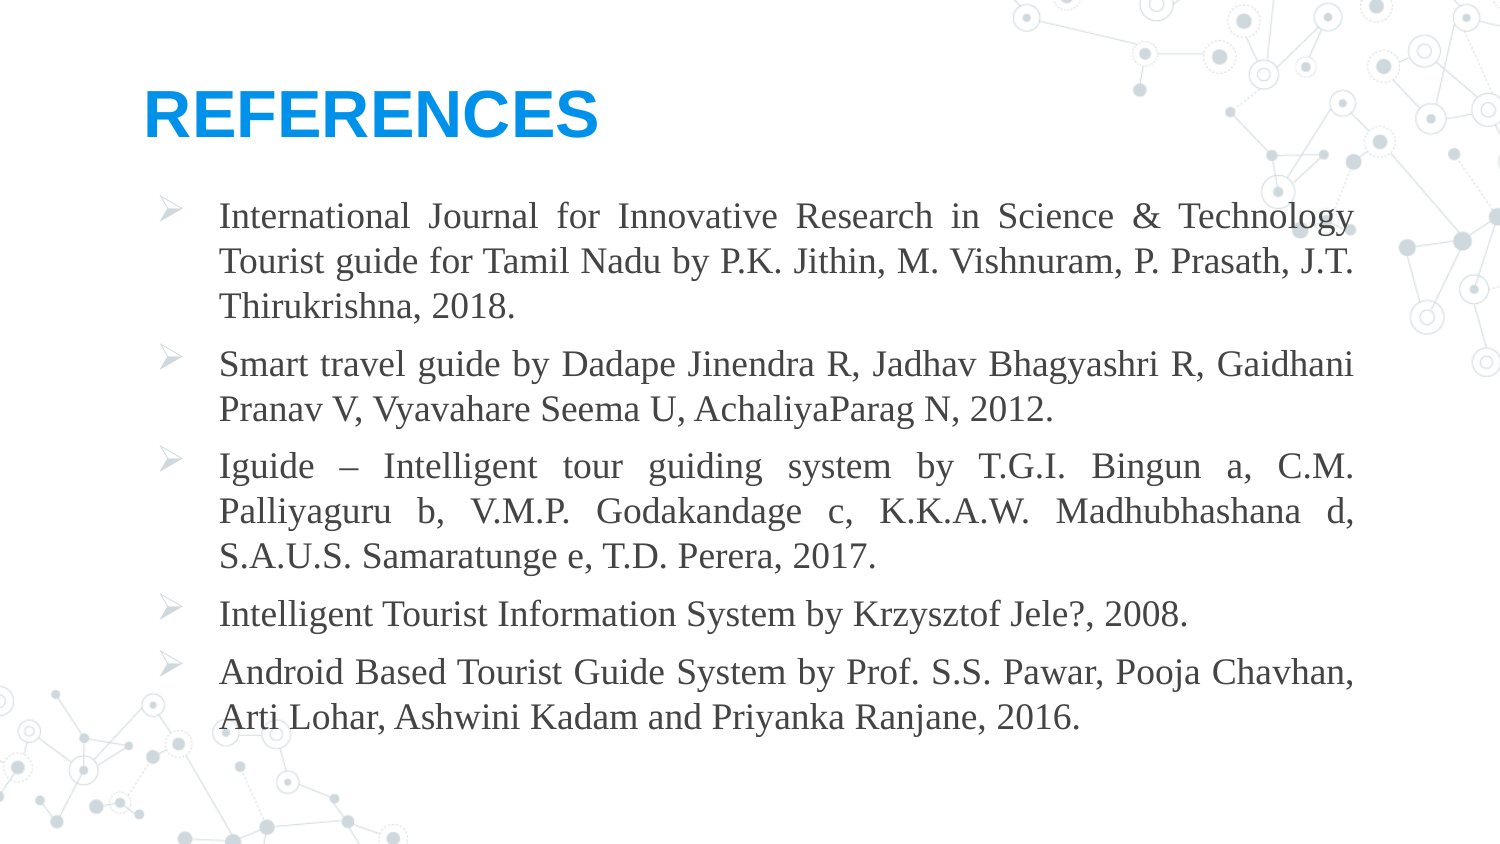

# REFERENCES
International Journal for Innovative Research in Science & Technology Tourist guide for Tamil Nadu by P.K. Jithin, M. Vishnuram, P. Prasath, J.T. Thirukrishna, 2018.
Smart travel guide by Dadape Jinendra R, Jadhav Bhagyashri R, Gaidhani Pranav V, Vyavahare Seema U, AchaliyaParag N, 2012.
Iguide – Intelligent tour guiding system by T.G.I. Bingun a, C.M. Palliyaguru b, V.M.P. Godakandage c, K.K.A.W. Madhubhashana d, S.A.U.S. Samaratunge e, T.D. Perera, 2017.
Intelligent Tourist Information System by Krzysztof Jele?, 2008.
Android Based Tourist Guide System by Prof. S.S. Pawar, Pooja Chavhan, Arti Lohar, Ashwini Kadam and Priyanka Ranjane, 2016.